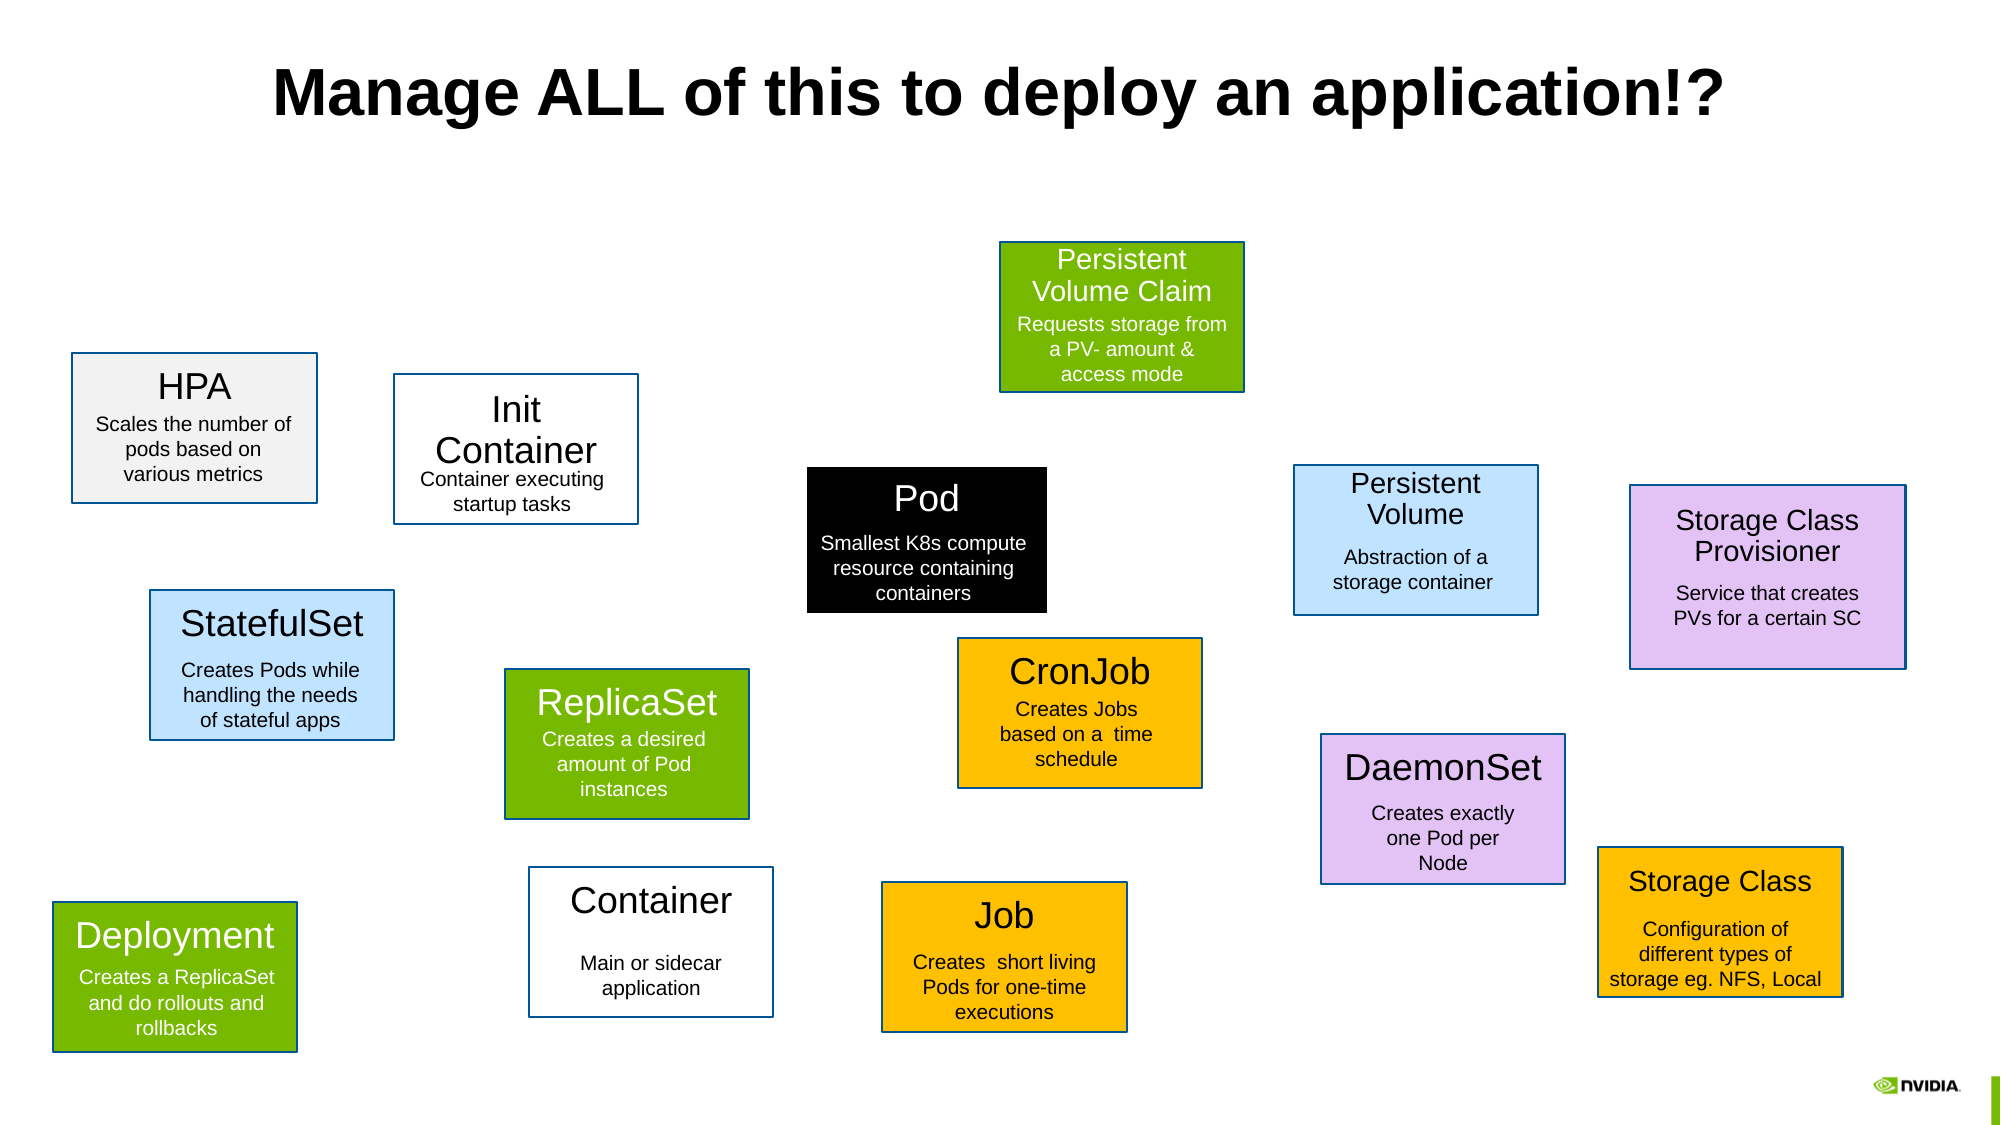

# Manage ALL of this to deploy an application!?

Persistent Volume Claim

Requests storage from a PV- amount & access mode
HPA

Scales the number of pods based on various metrics

Init Container

Container executing startup tasks
Pod

Smallest K8s compute resource containing containers
Persistent Volume

Abstraction of a storage container
Storage Class Provisioner

Service that creates PVs for a certain SC
StatefulSet

Creates Pods while handling the needs of stateful apps
CronJob

Creates Jobs based on a  time schedule
ReplicaSet

Creates a desired amount of Pod instances
DaemonSet

Creates exactly one Pod per Node
Storage Class

Configuration of different types of storage eg. NFS, Local
Container

Main or sidecar application
Job

Creates  short living Pods for one-time executions
Deployment

Creates a ReplicaSet and do rollouts and rollbacks